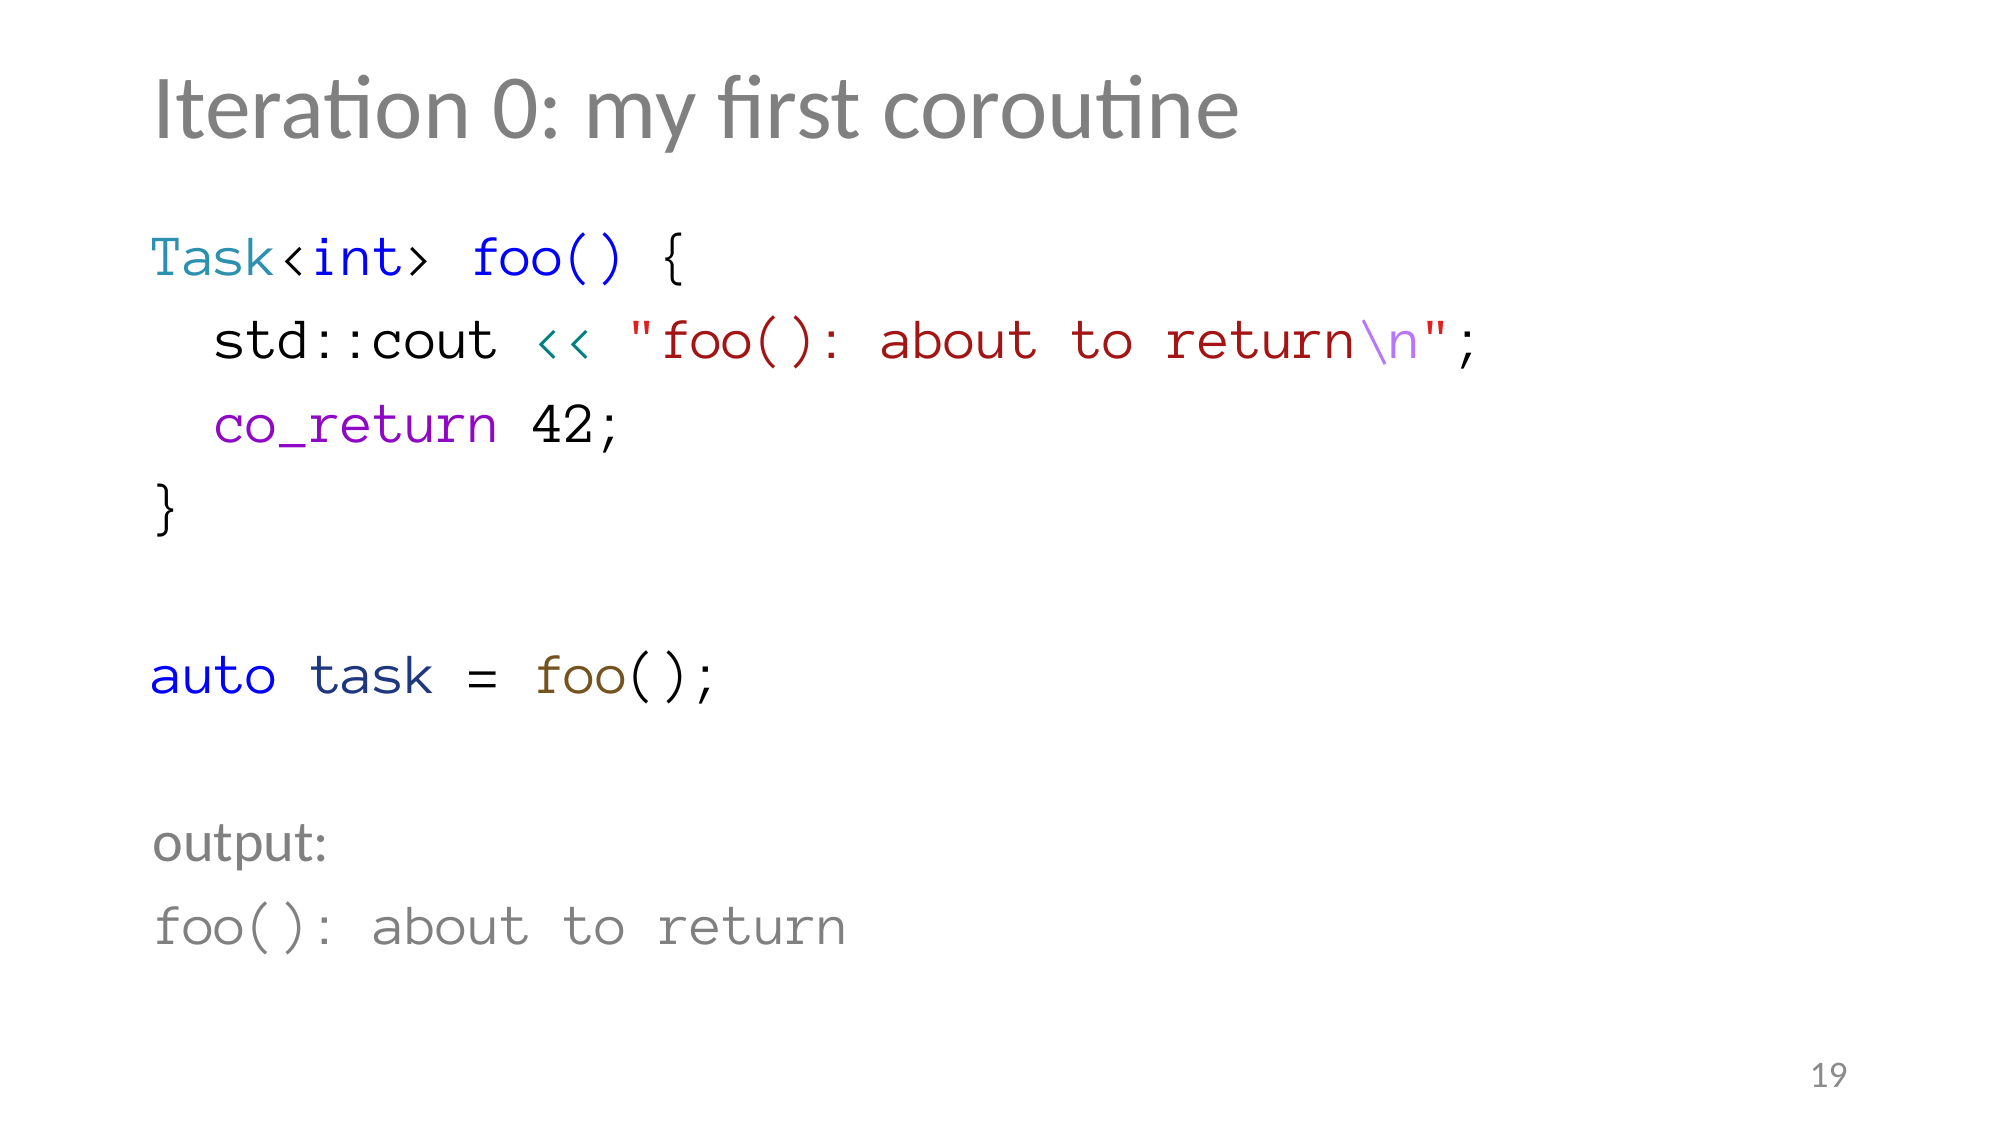

# Iteration 0: my first coroutine
Task<int> foo() {
  std::cout << "foo(): about to return\n";
  co_return 42;
}

auto task = foo();

output:
foo(): about to return
19